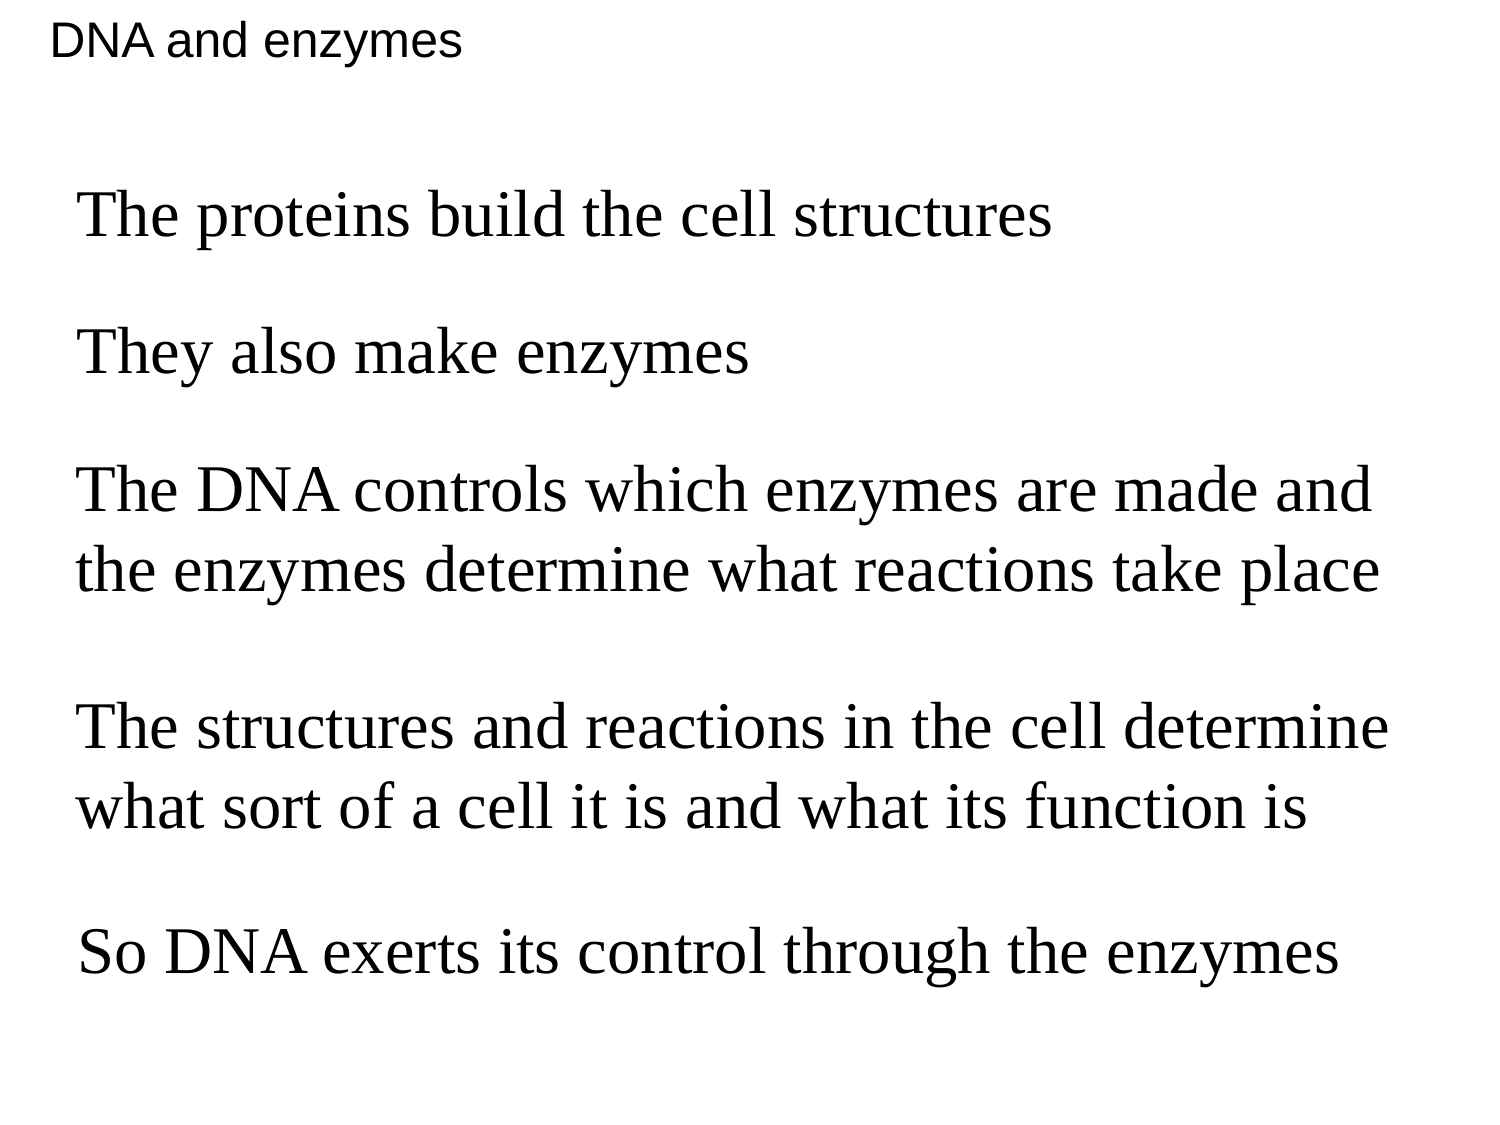

DNA and enzymes
The proteins build the cell structures
They also make enzymes
The DNA controls which enzymes are made and
the enzymes determine what reactions take place
The structures and reactions in the cell determine
what sort of a cell it is and what its function is
So DNA exerts its control through the enzymes